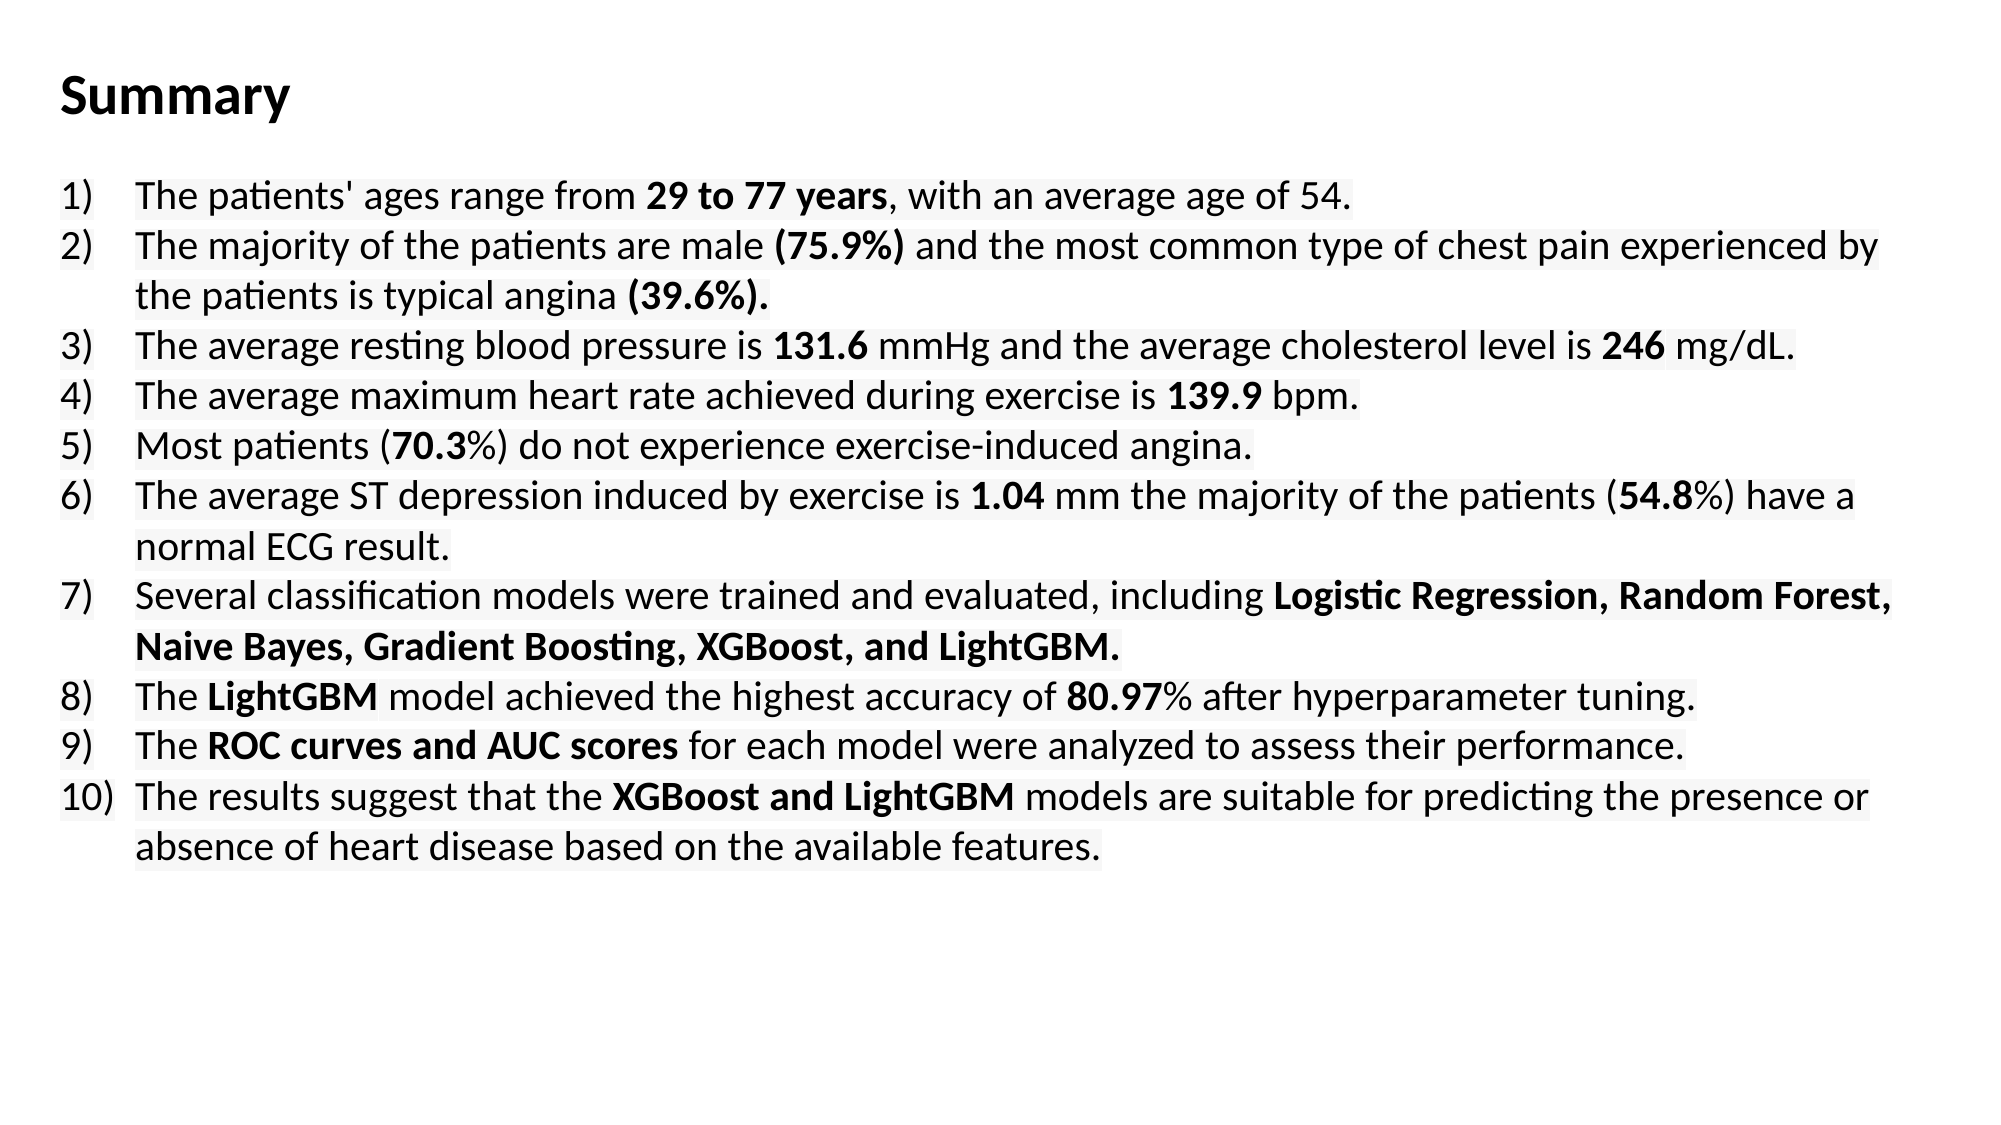

Summary
The patients' ages range from 29 to 77 years, with an average age of 54.
The majority of the patients are male (75.9%) and the most common type of chest pain experienced by the patients is typical angina (39.6%).
The average resting blood pressure is 131.6 mmHg and the average cholesterol level is 246 mg/dL.
The average maximum heart rate achieved during exercise is 139.9 bpm.
Most patients (70.3%) do not experience exercise-induced angina.
The average ST depression induced by exercise is 1.04 mm the majority of the patients (54.8%) have a normal ECG result.
Several classification models were trained and evaluated, including Logistic Regression, Random Forest, Naive Bayes, Gradient Boosting, XGBoost, and LightGBM.
The LightGBM model achieved the highest accuracy of 80.97% after hyperparameter tuning.
The ROC curves and AUC scores for each model were analyzed to assess their performance.
The results suggest that the XGBoost and LightGBM models are suitable for predicting the presence or absence of heart disease based on the available features.